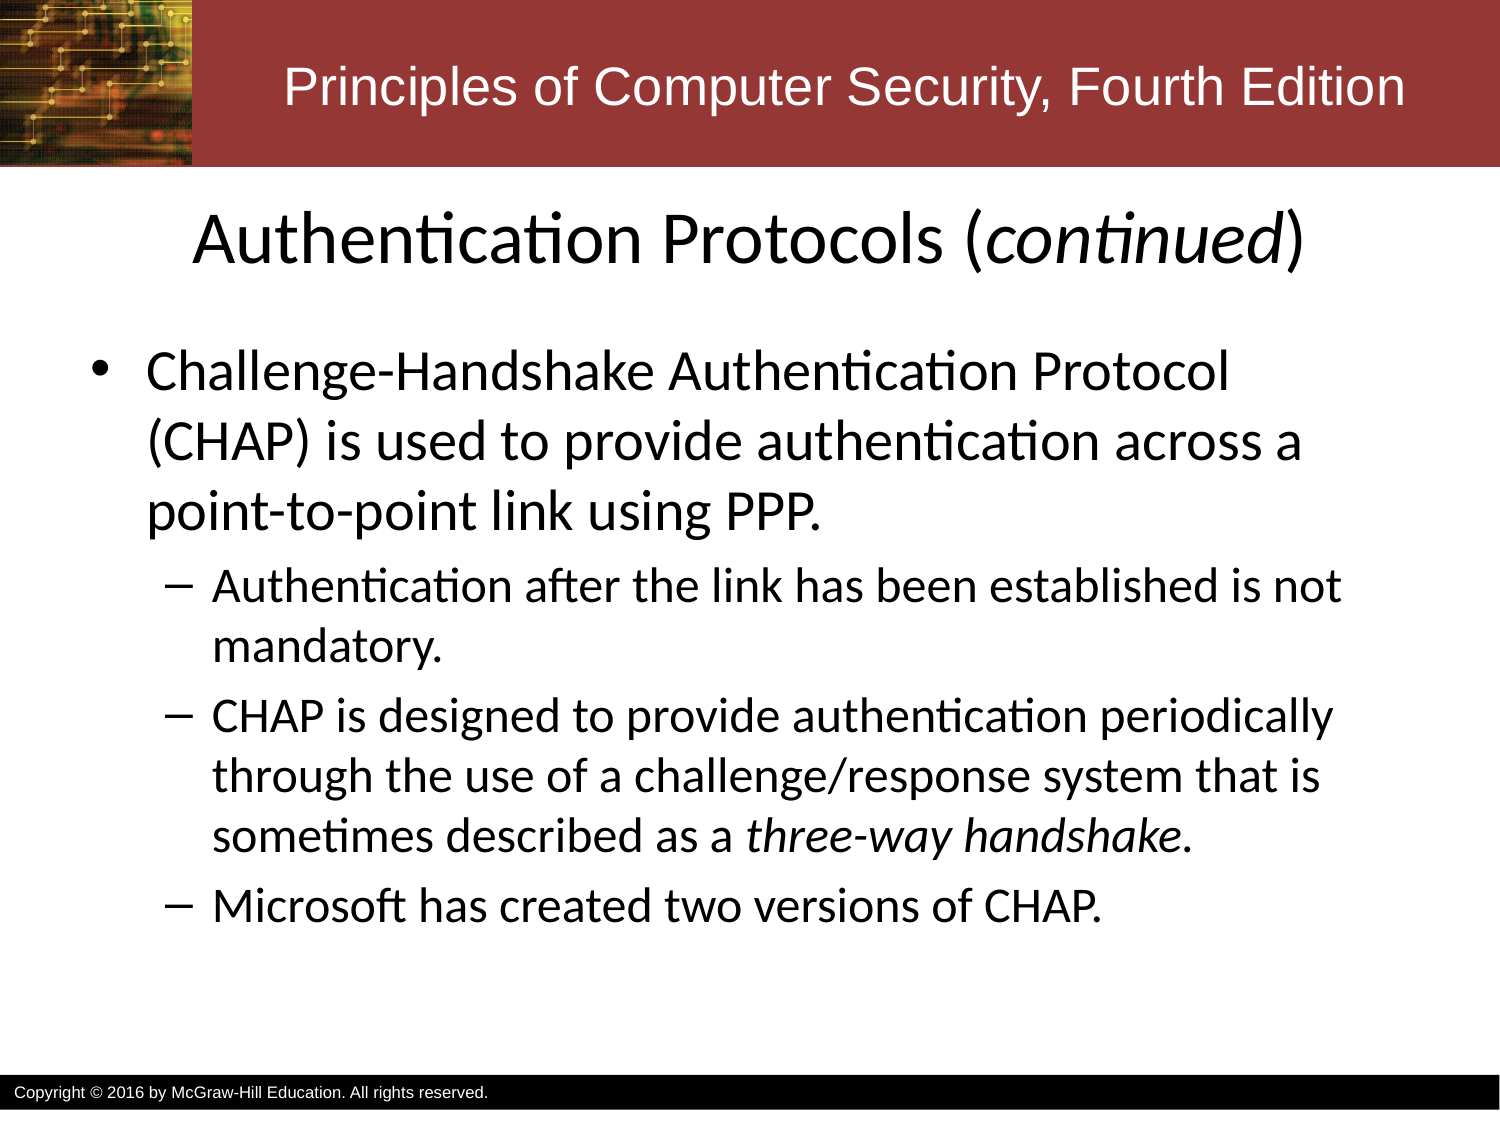

# Authentication Protocols (continued)
Challenge-Handshake Authentication Protocol (CHAP) is used to provide authentication across a point-to-point link using PPP.
Authentication after the link has been established is not mandatory.
CHAP is designed to provide authentication periodically through the use of a challenge/response system that is sometimes described as a three-way handshake.
Microsoft has created two versions of CHAP.